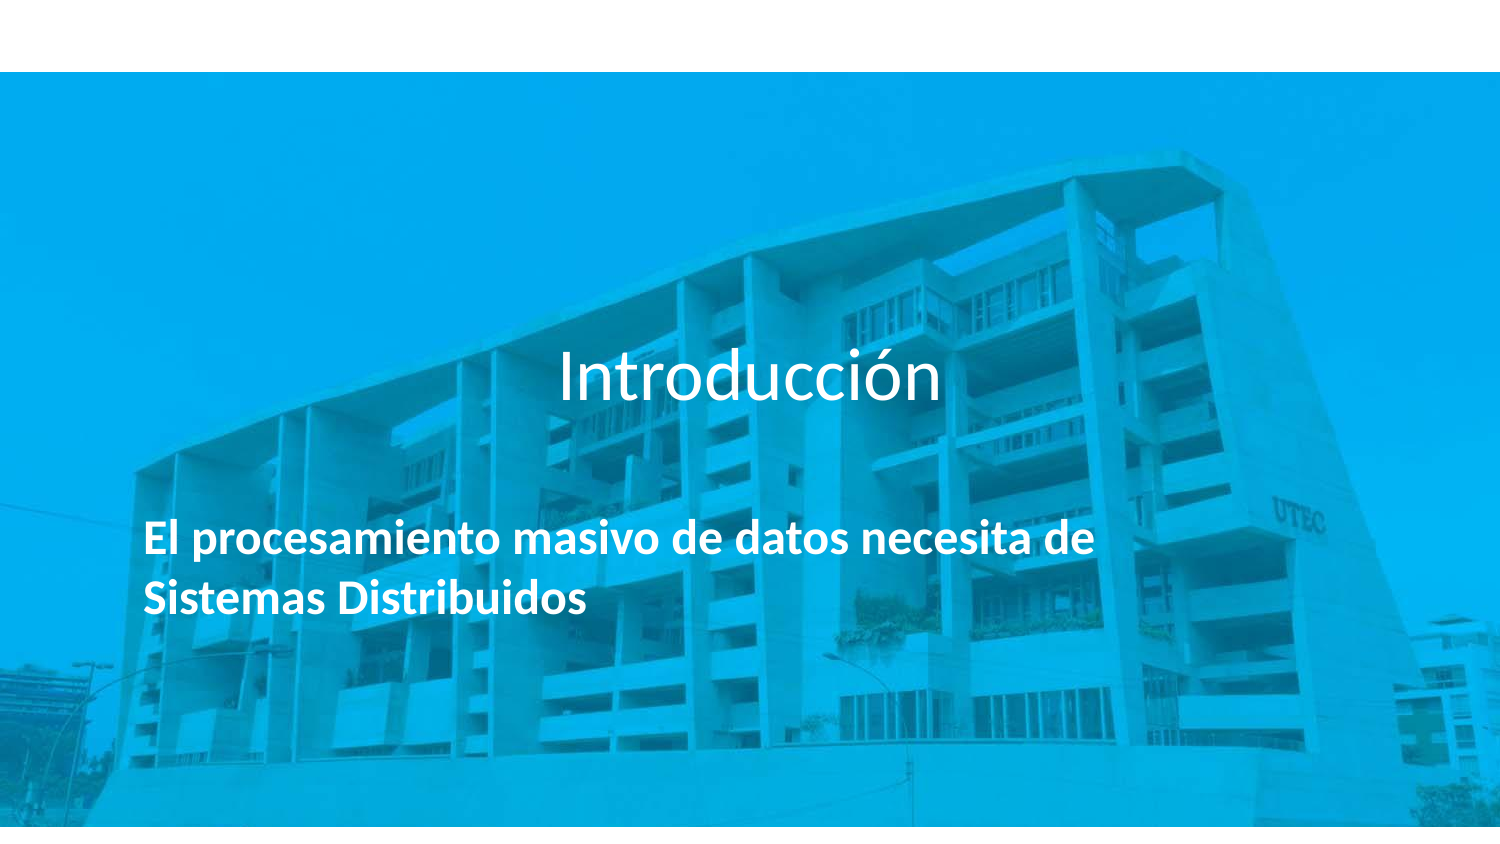

# Introducción
El procesamiento masivo de datos necesita de
Sistemas Distribuidos